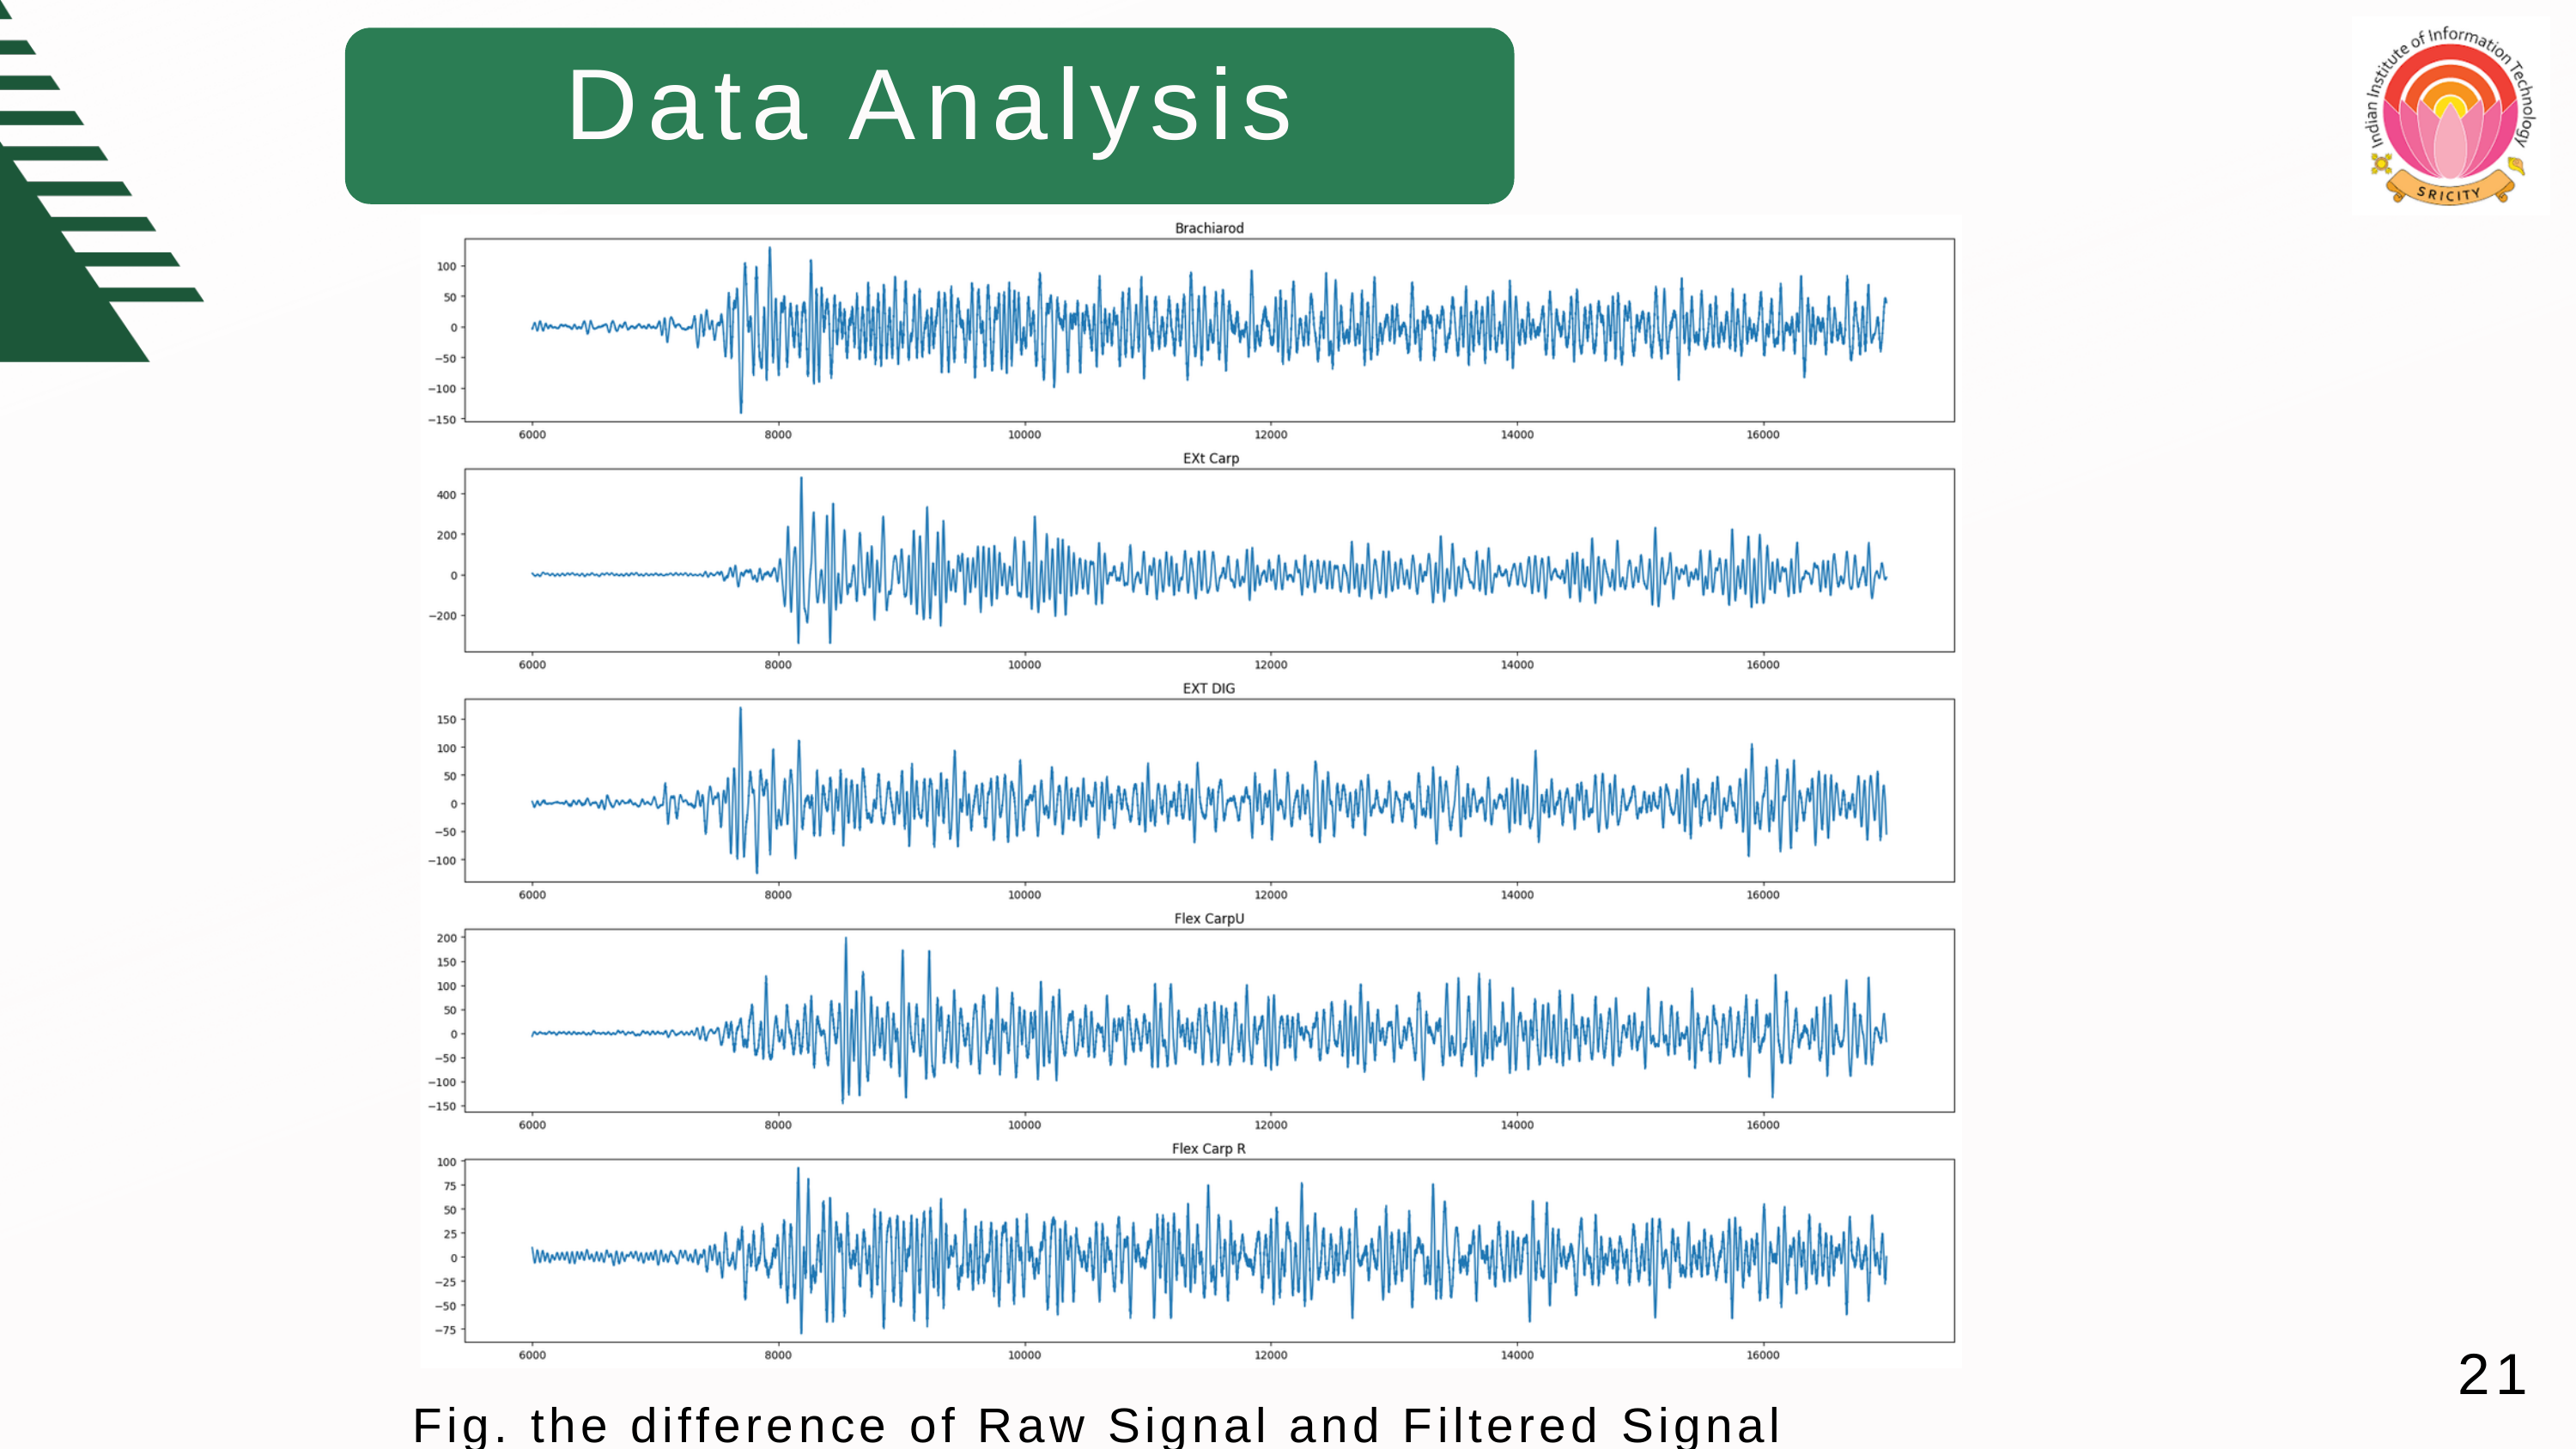

Data Analysis

21
Fig. the difference of Raw Signal and Filtered Signal